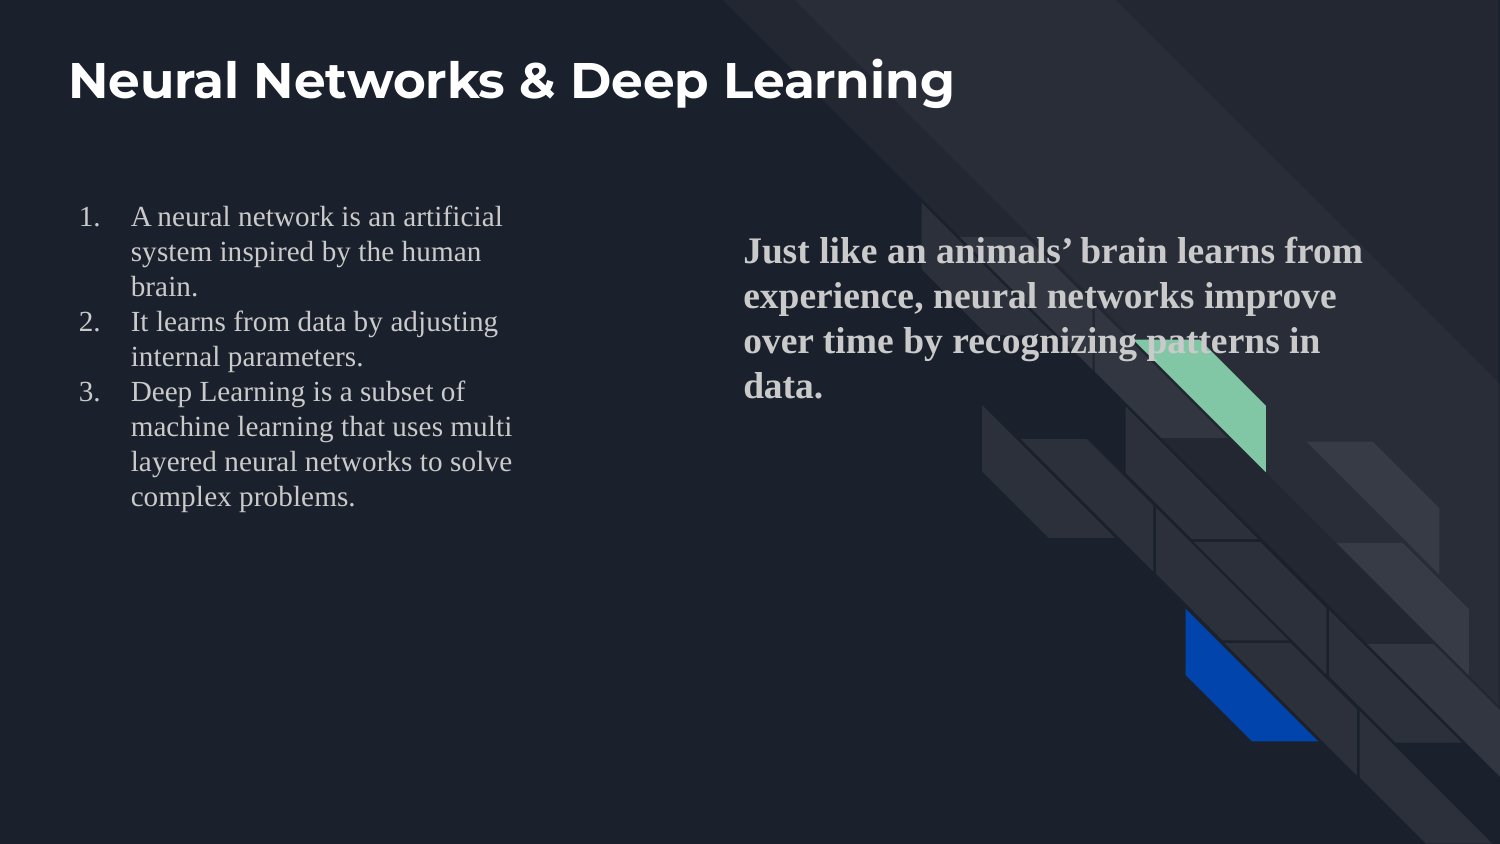

# Neural Networks & Deep Learning
A neural network is an artificial system inspired by the human brain.
It learns from data by adjusting internal parameters.
Deep Learning is a subset of machine learning that uses multi layered neural networks to solve complex problems.
Just like an animals’ brain learns from experience, neural networks improve over time by recognizing patterns in data.